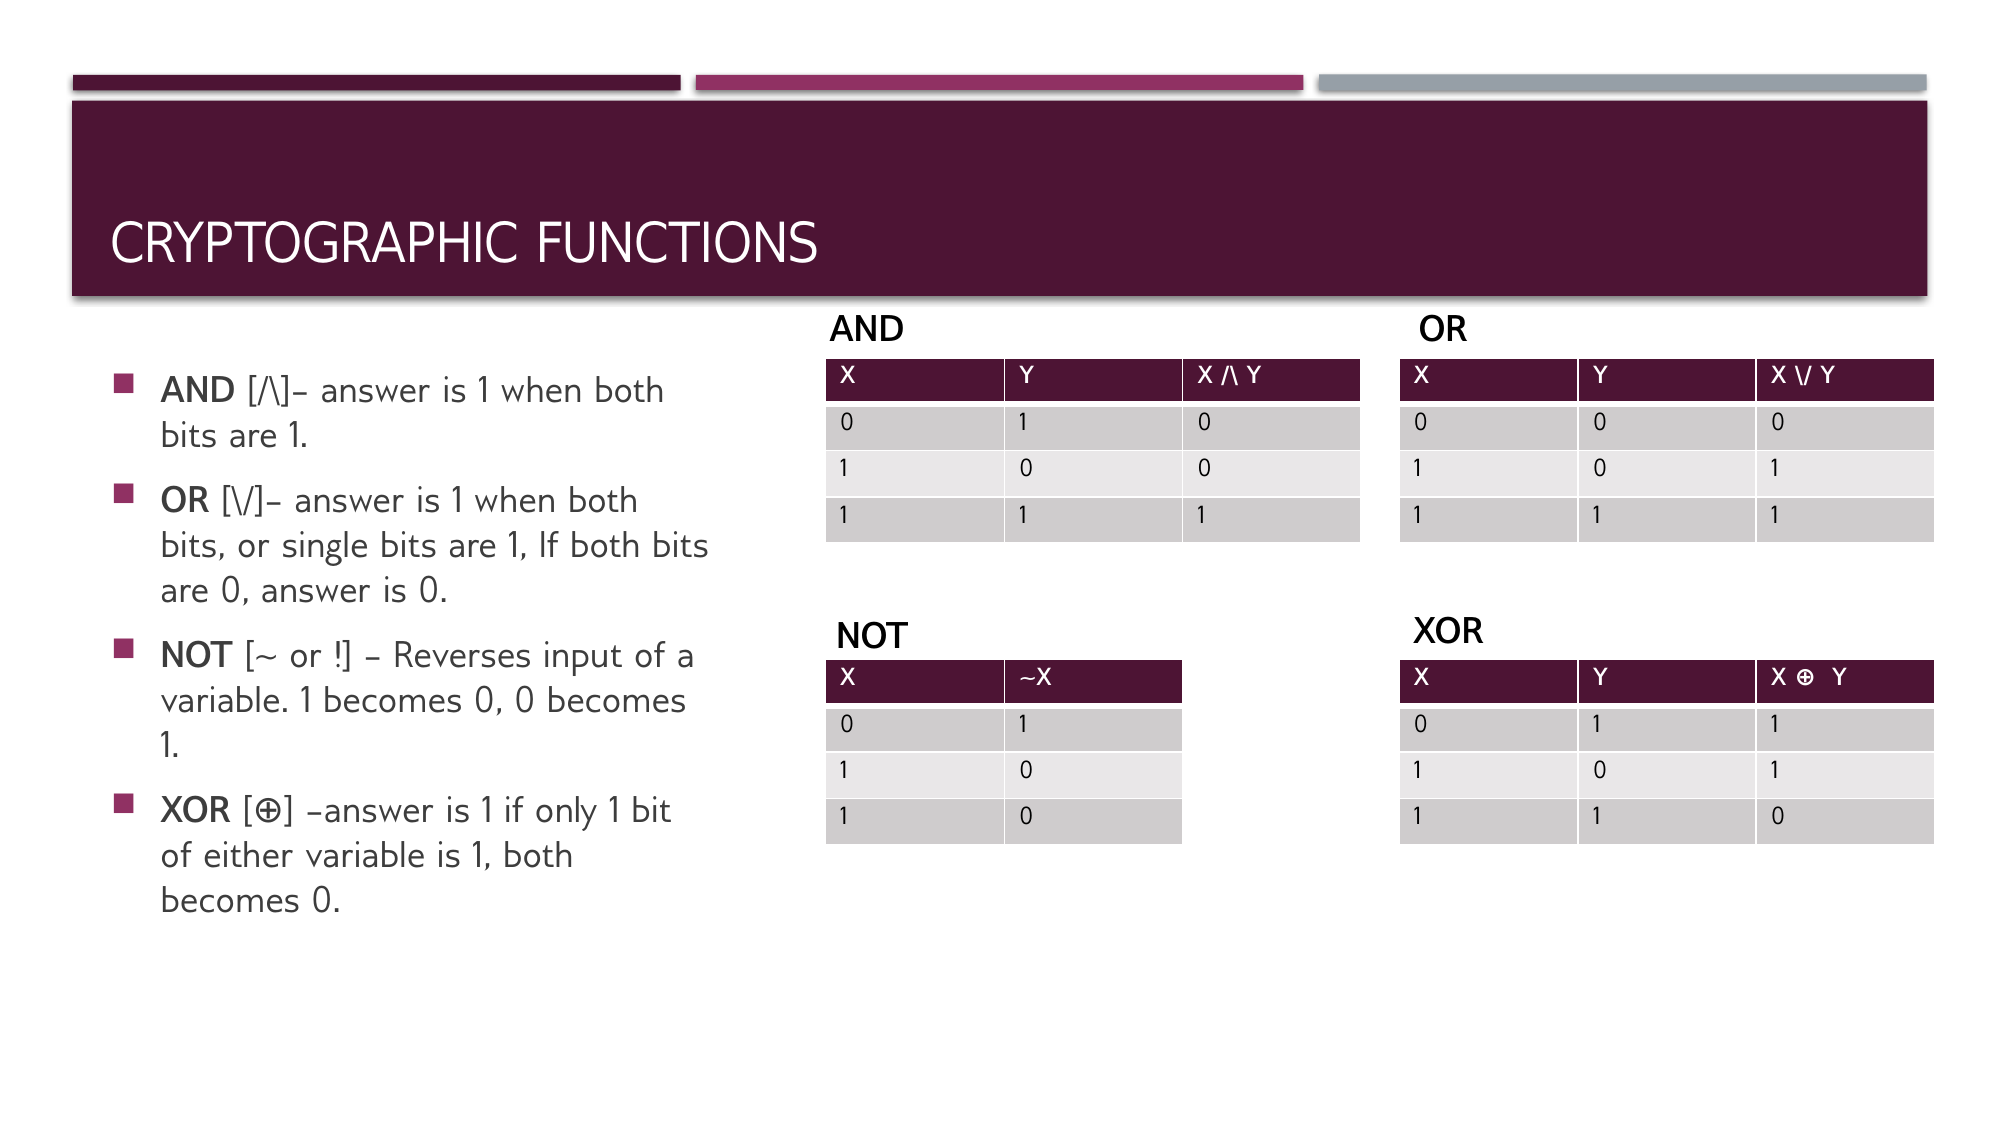

# Cryptographic functions
AND
OR
AND [/\]– answer is 1 when both bits are 1.
OR [\/]– answer is 1 when both  bits, or single bits are 1, If both bits are 0, answer is 0.
NOT [~ or !] – Reverses input of a  variable. 1 becomes 0, 0 becomes 1.
XOR [⊕] –answer is 1 if only 1 bit of either variable is 1, both becomes 0.

| X | Y | X /\ Y |
| --- | --- | --- |
| 0 | 1 | 0 |
| 1 | 0 | 0 |
| 1 | 1 | 1 |
| X | Y | X \/ Y |
| --- | --- | --- |
| 0 | 0 | 0 |
| 1 | 0 | 1 |
| 1 | 1 | 1 |
XOR
NOT
| X | ~X |
| --- | --- |
| 0 | 1 |
| 1 | 0 |
| 1 | 0 |
| X | Y | X ⊕ Y |
| --- | --- | --- |
| 0 | 1 | 1 |
| 1 | 0 | 1 |
| 1 | 1 | 0 |